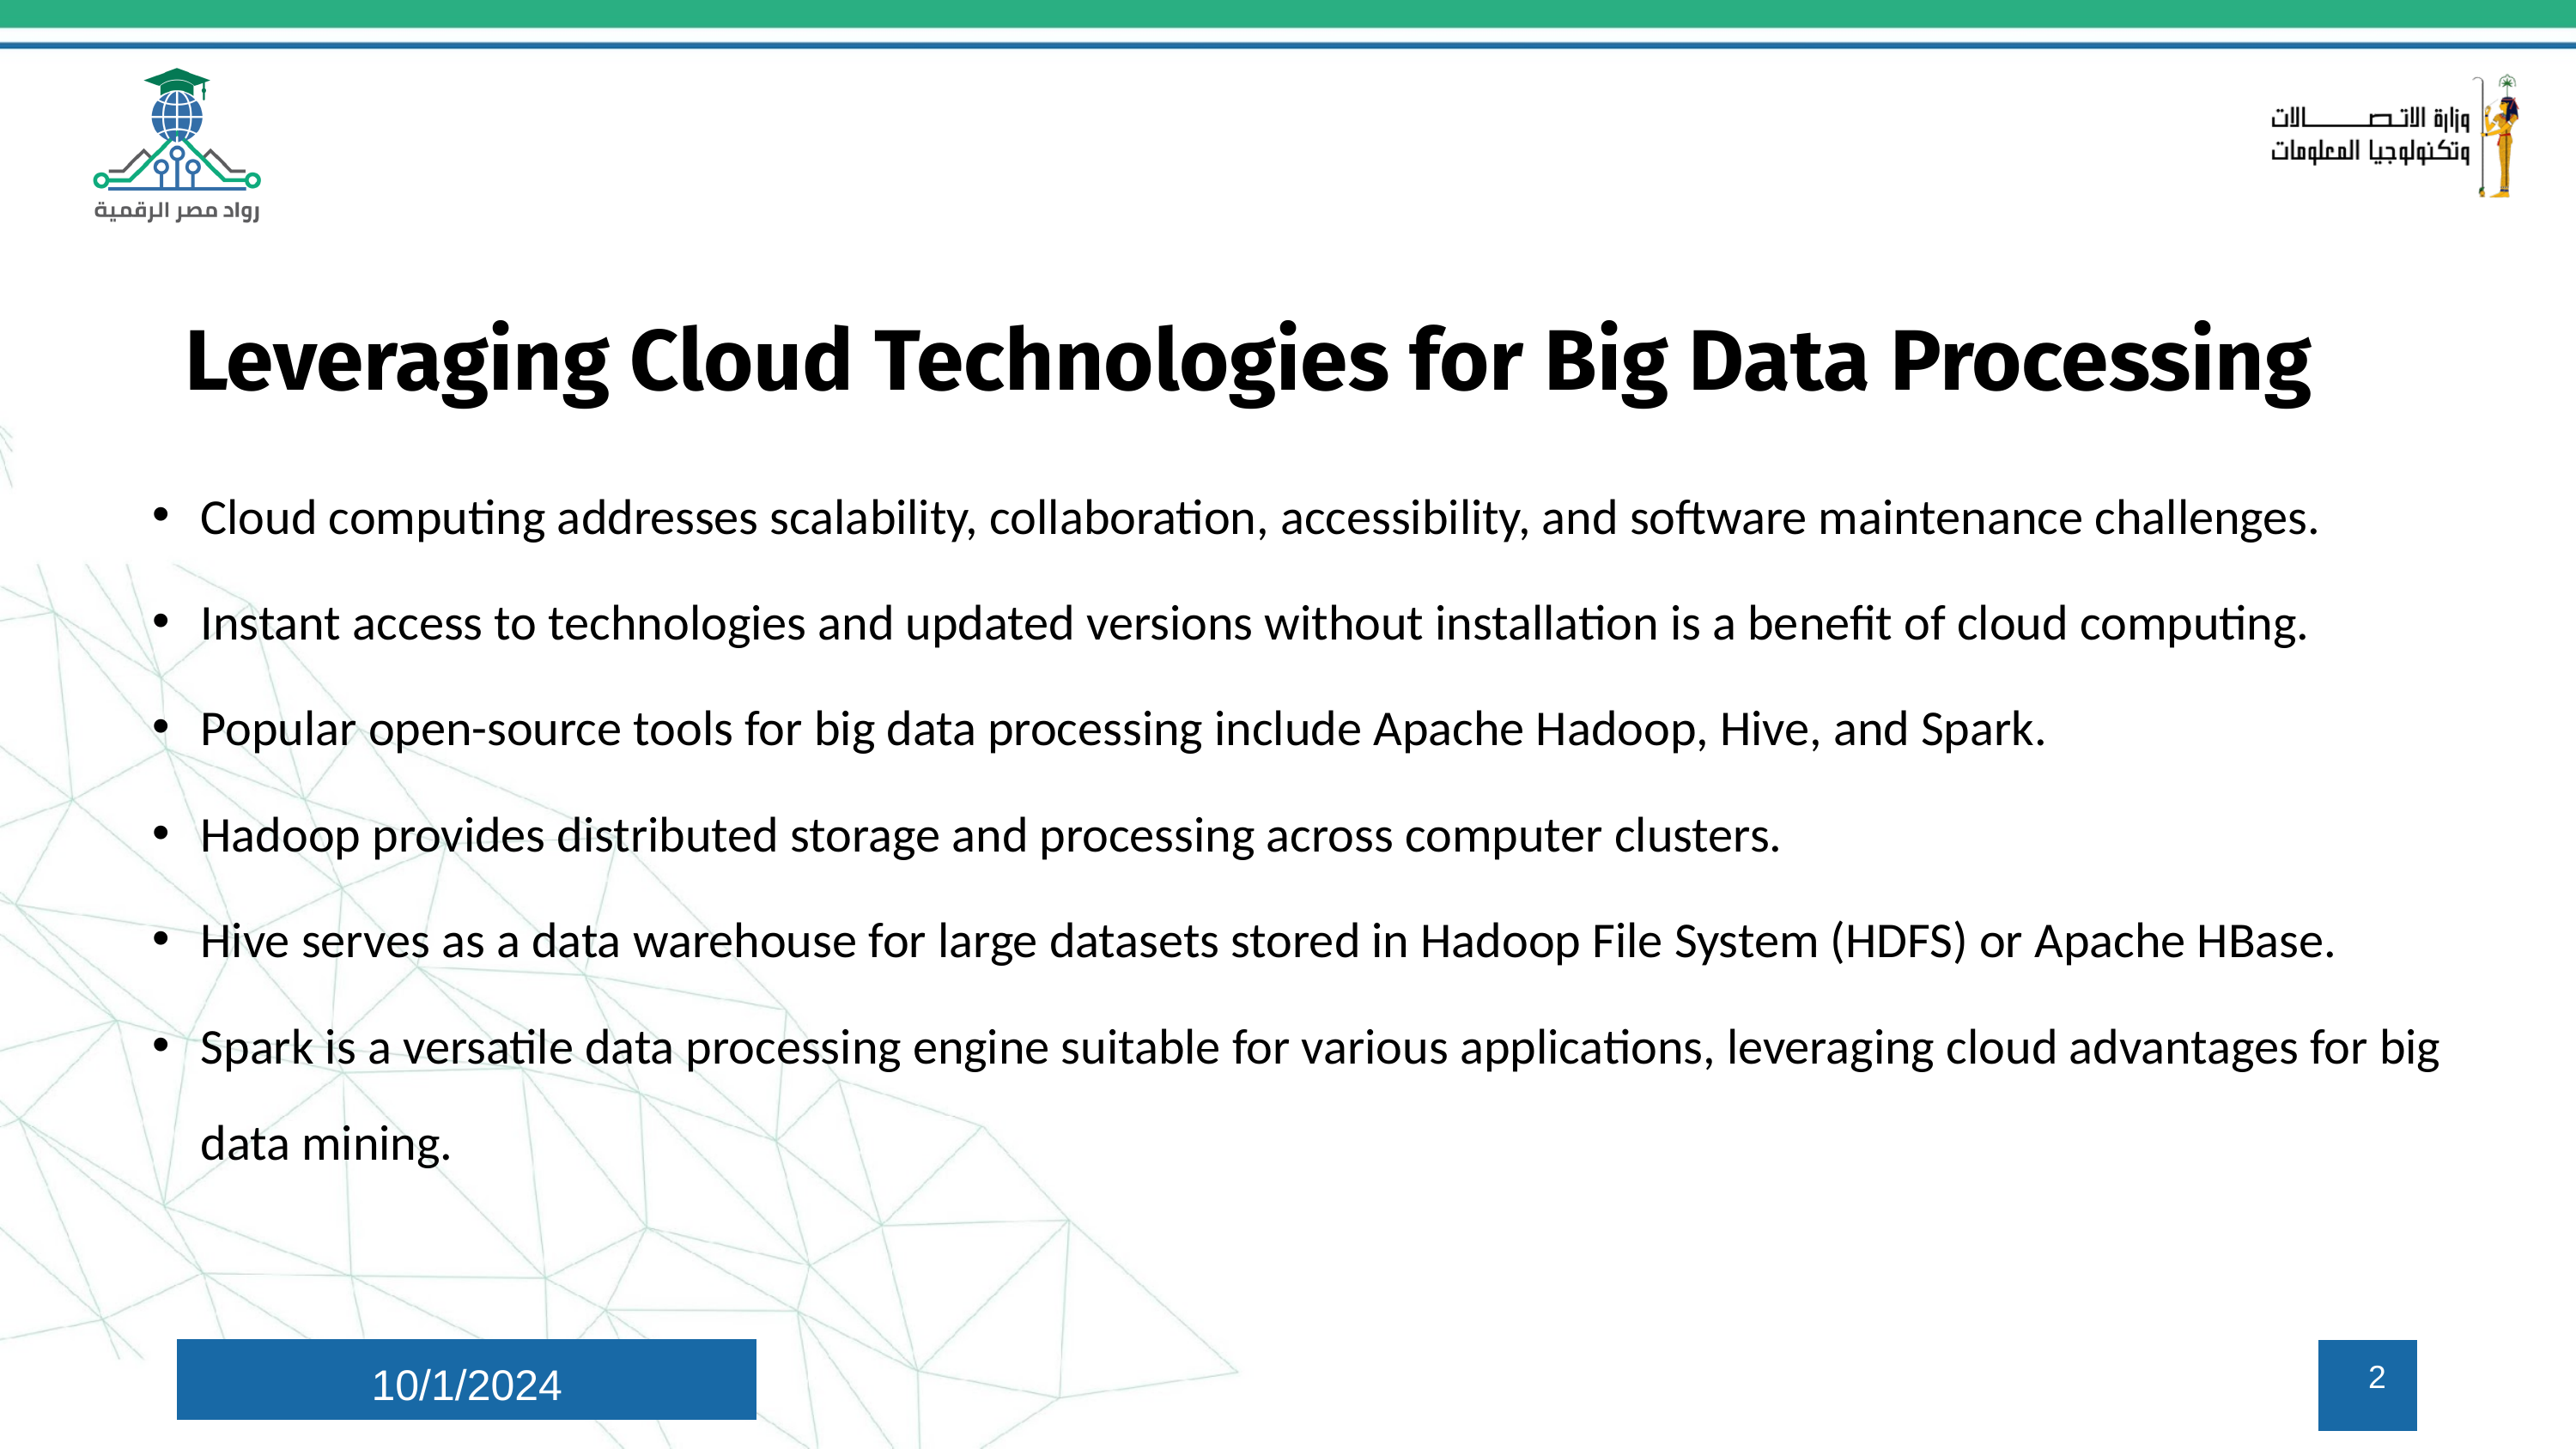

Leveraging Cloud Technologies for Big Data Processing
Cloud computing addresses scalability, collaboration, accessibility, and software maintenance challenges.
Instant access to technologies and updated versions without installation is a benefit of cloud computing.
Popular open-source tools for big data processing include Apache Hadoop, Hive, and Spark.
Hadoop provides distributed storage and processing across computer clusters.
Hive serves as a data warehouse for large datasets stored in Hadoop File System (HDFS) or Apache HBase.
Spark is a versatile data processing engine suitable for various applications, leveraging cloud advantages for big data mining.